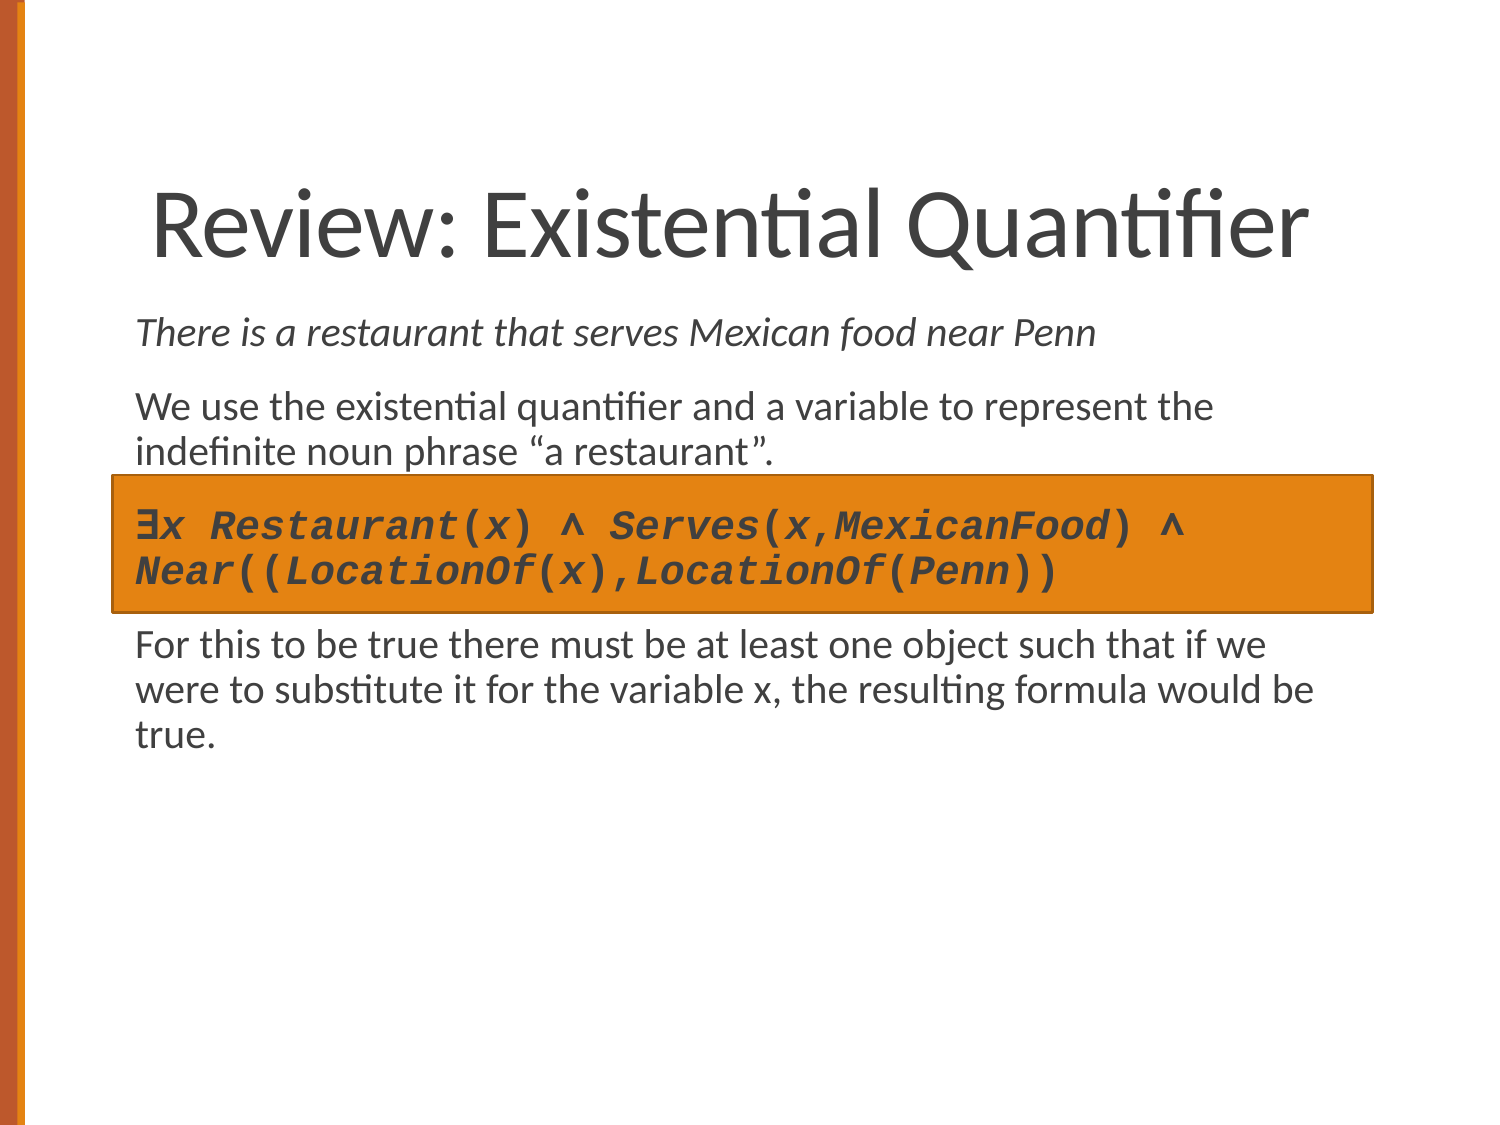

# Review: Existential Quantifier
There is a restaurant that serves Mexican food near Penn
We use the existential quantifier and a variable to represent the indefinite noun phrase “a restaurant”.
∃x Restaurant(x) ∧ Serves(x,MexicanFood) ∧ Near((LocationOf(x),LocationOf(Penn))
For this to be true there must be at least one object such that if we were to substitute it for the variable x, the resulting formula would be true.